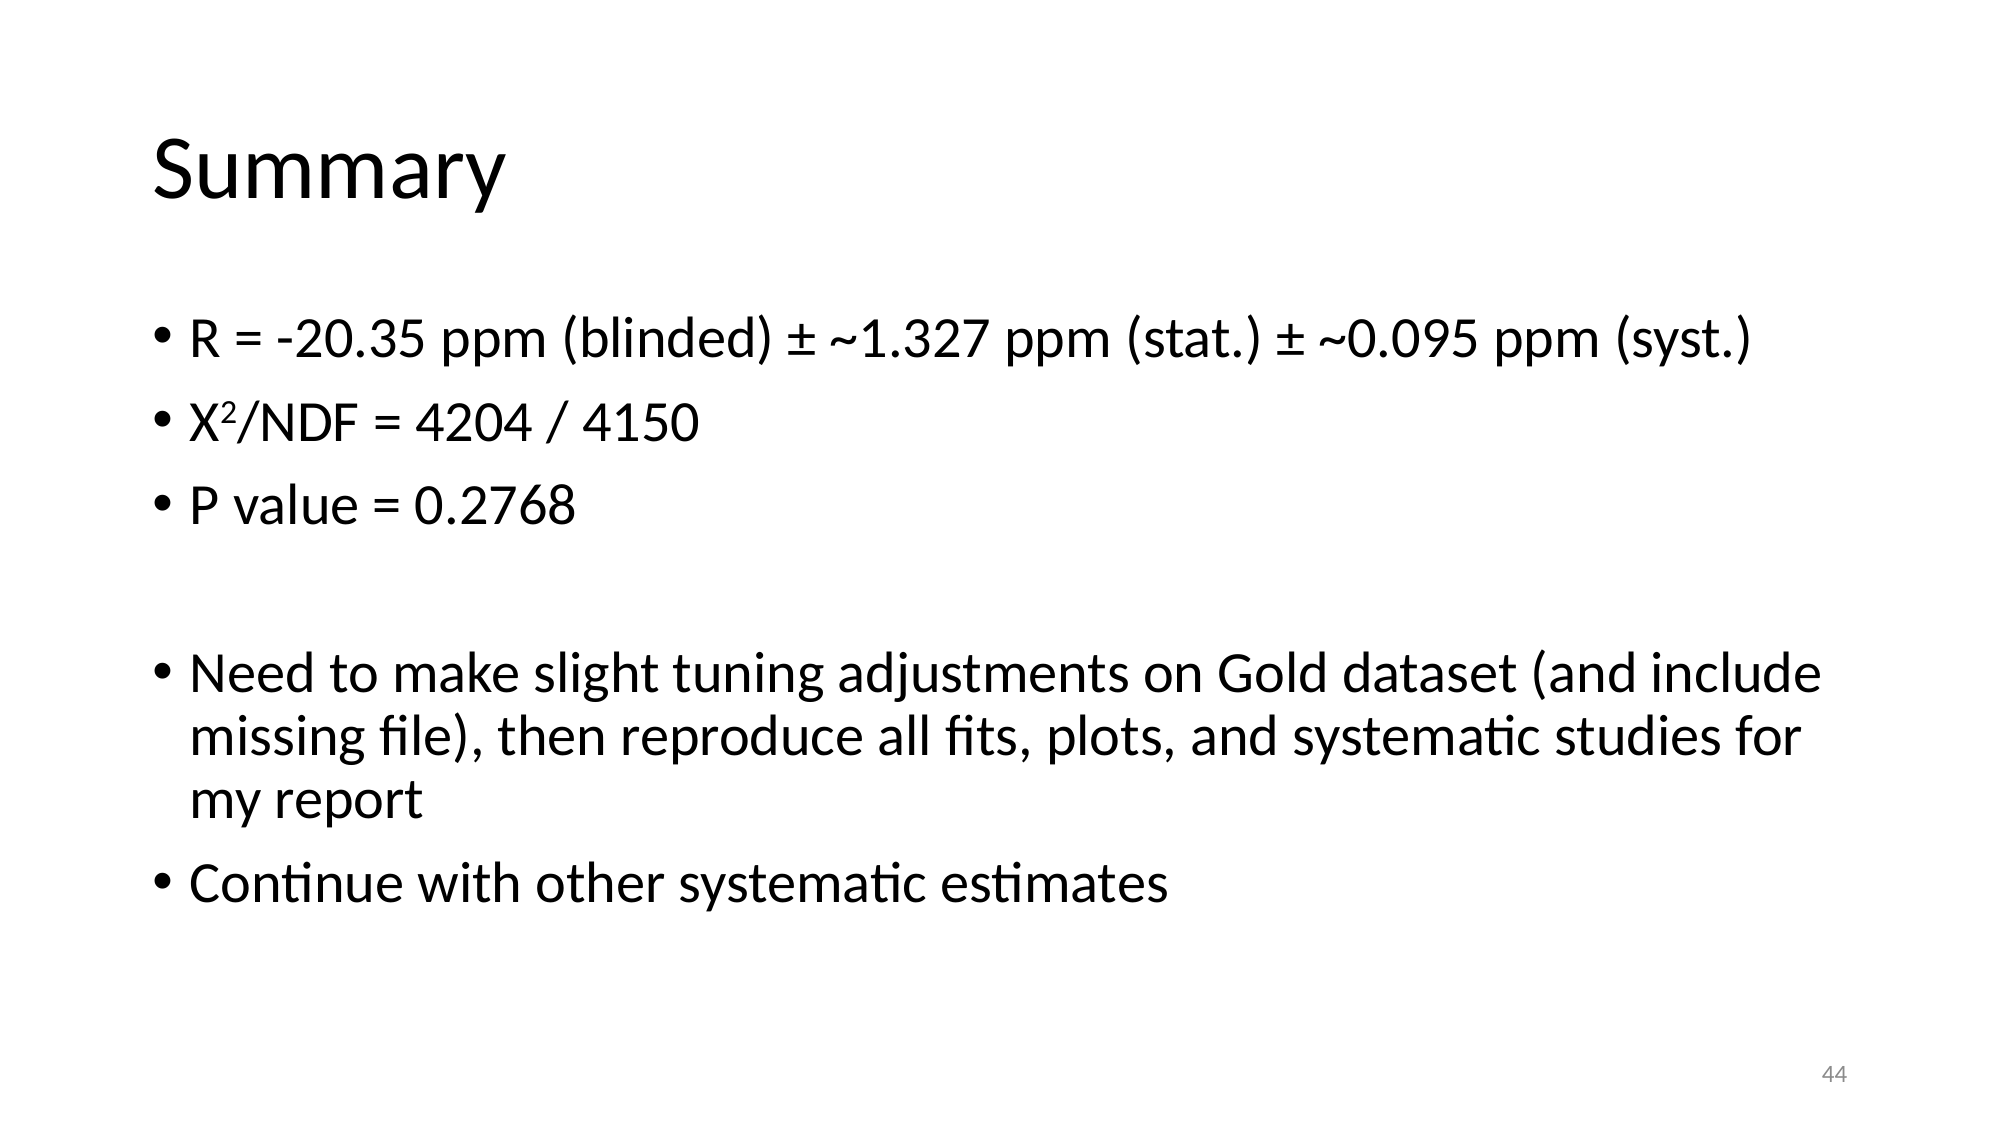

# Summary
R = -20.35 ppm (blinded) ± ~1.327 ppm (stat.) ± ~0.095 ppm (syst.)
Χ2/NDF = 4204 / 4150
P value = 0.2768

Need to make slight tuning adjustments on Gold dataset (and include missing file), then reproduce all fits, plots, and systematic studies for my report
Continue with other systematic estimates
44